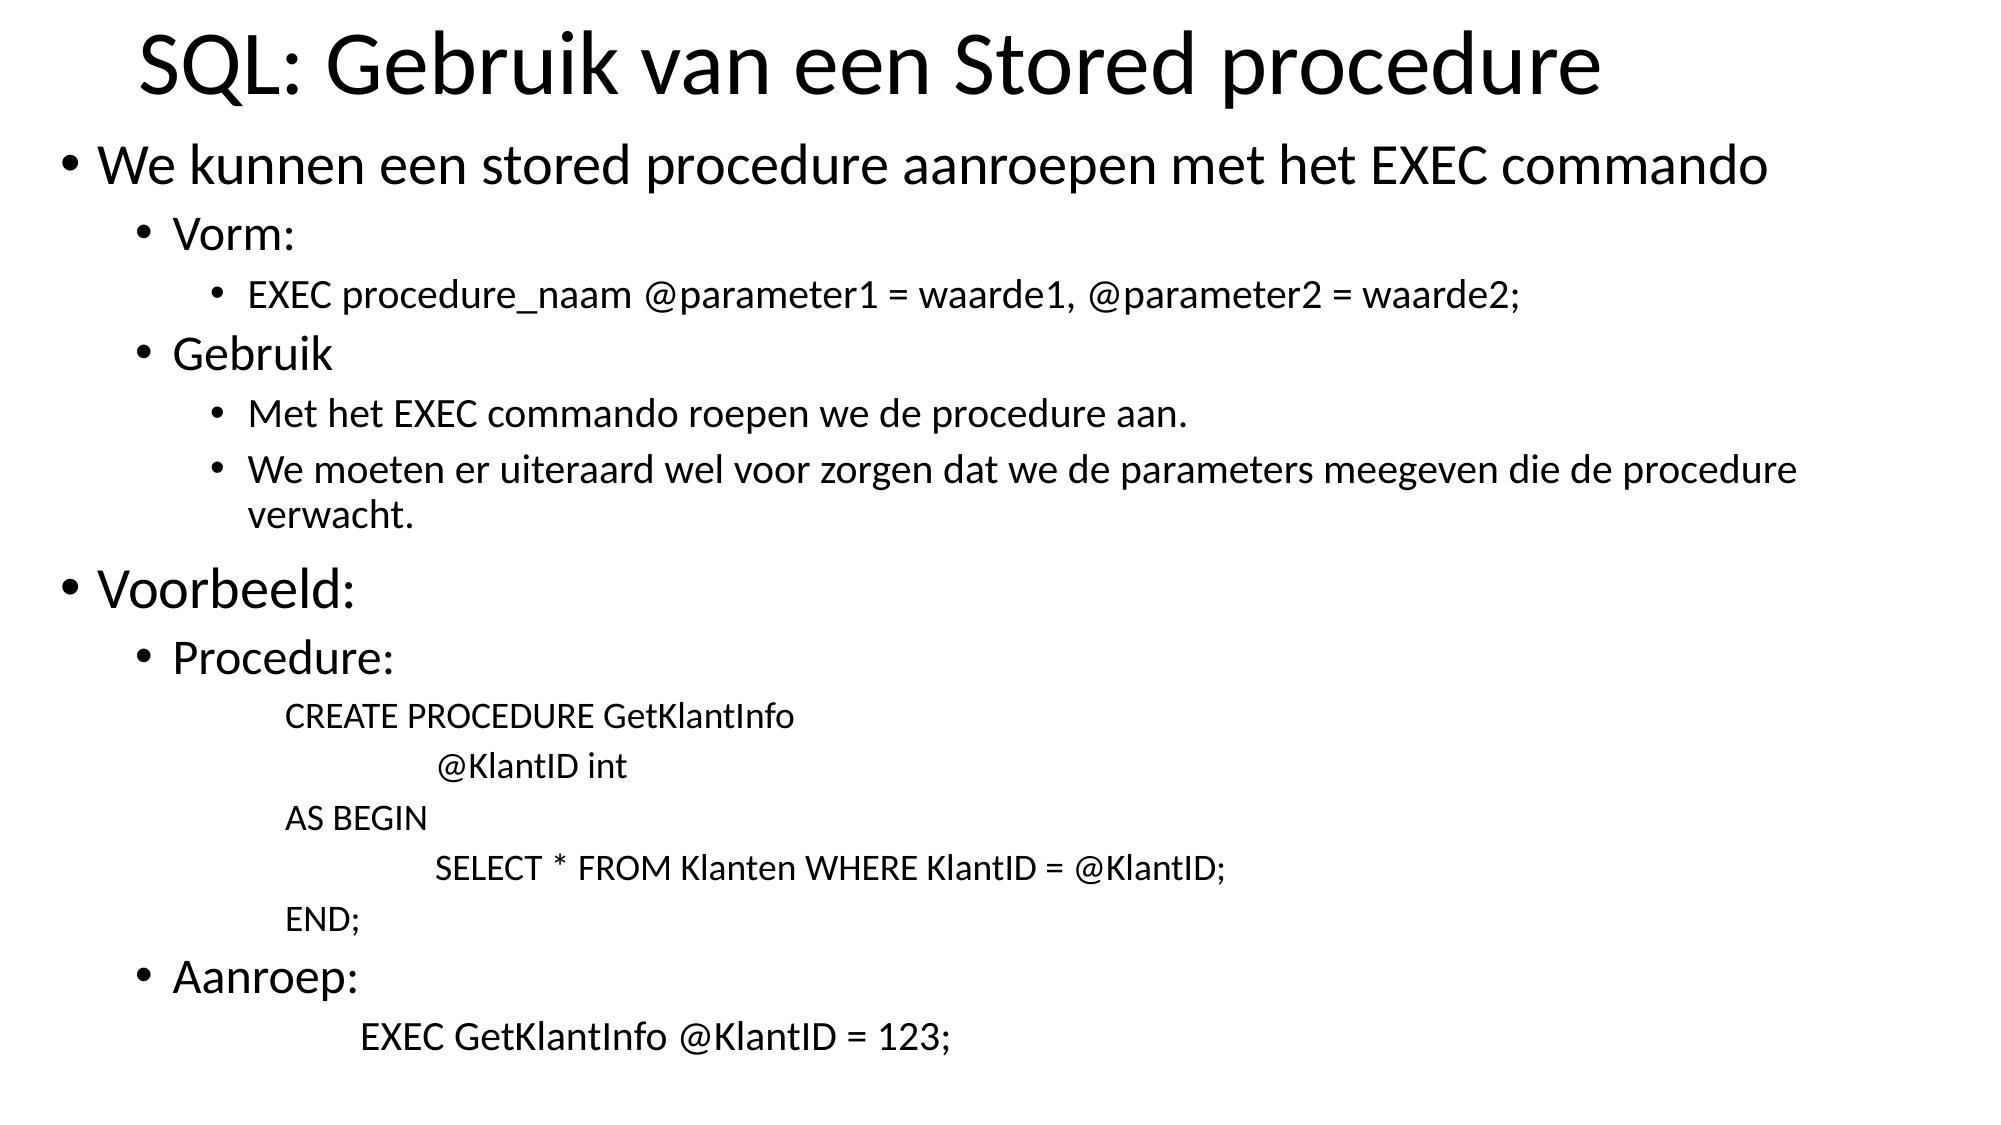

# SQL: Gebruik van een Stored procedure
We kunnen een stored procedure aanroepen met het EXEC commando
Vorm:
EXEC procedure_naam @parameter1 = waarde1, @parameter2 = waarde2;
Gebruik
Met het EXEC commando roepen we de procedure aan.
We moeten er uiteraard wel voor zorgen dat we de parameters meegeven die de procedure verwacht.
Voorbeeld:
Procedure:
CREATE PROCEDURE GetKlantInfo
	@KlantID int
AS BEGIN
		SELECT * FROM Klanten WHERE KlantID = @KlantID;
END;
Aanroep:
	EXEC GetKlantInfo @KlantID = 123;